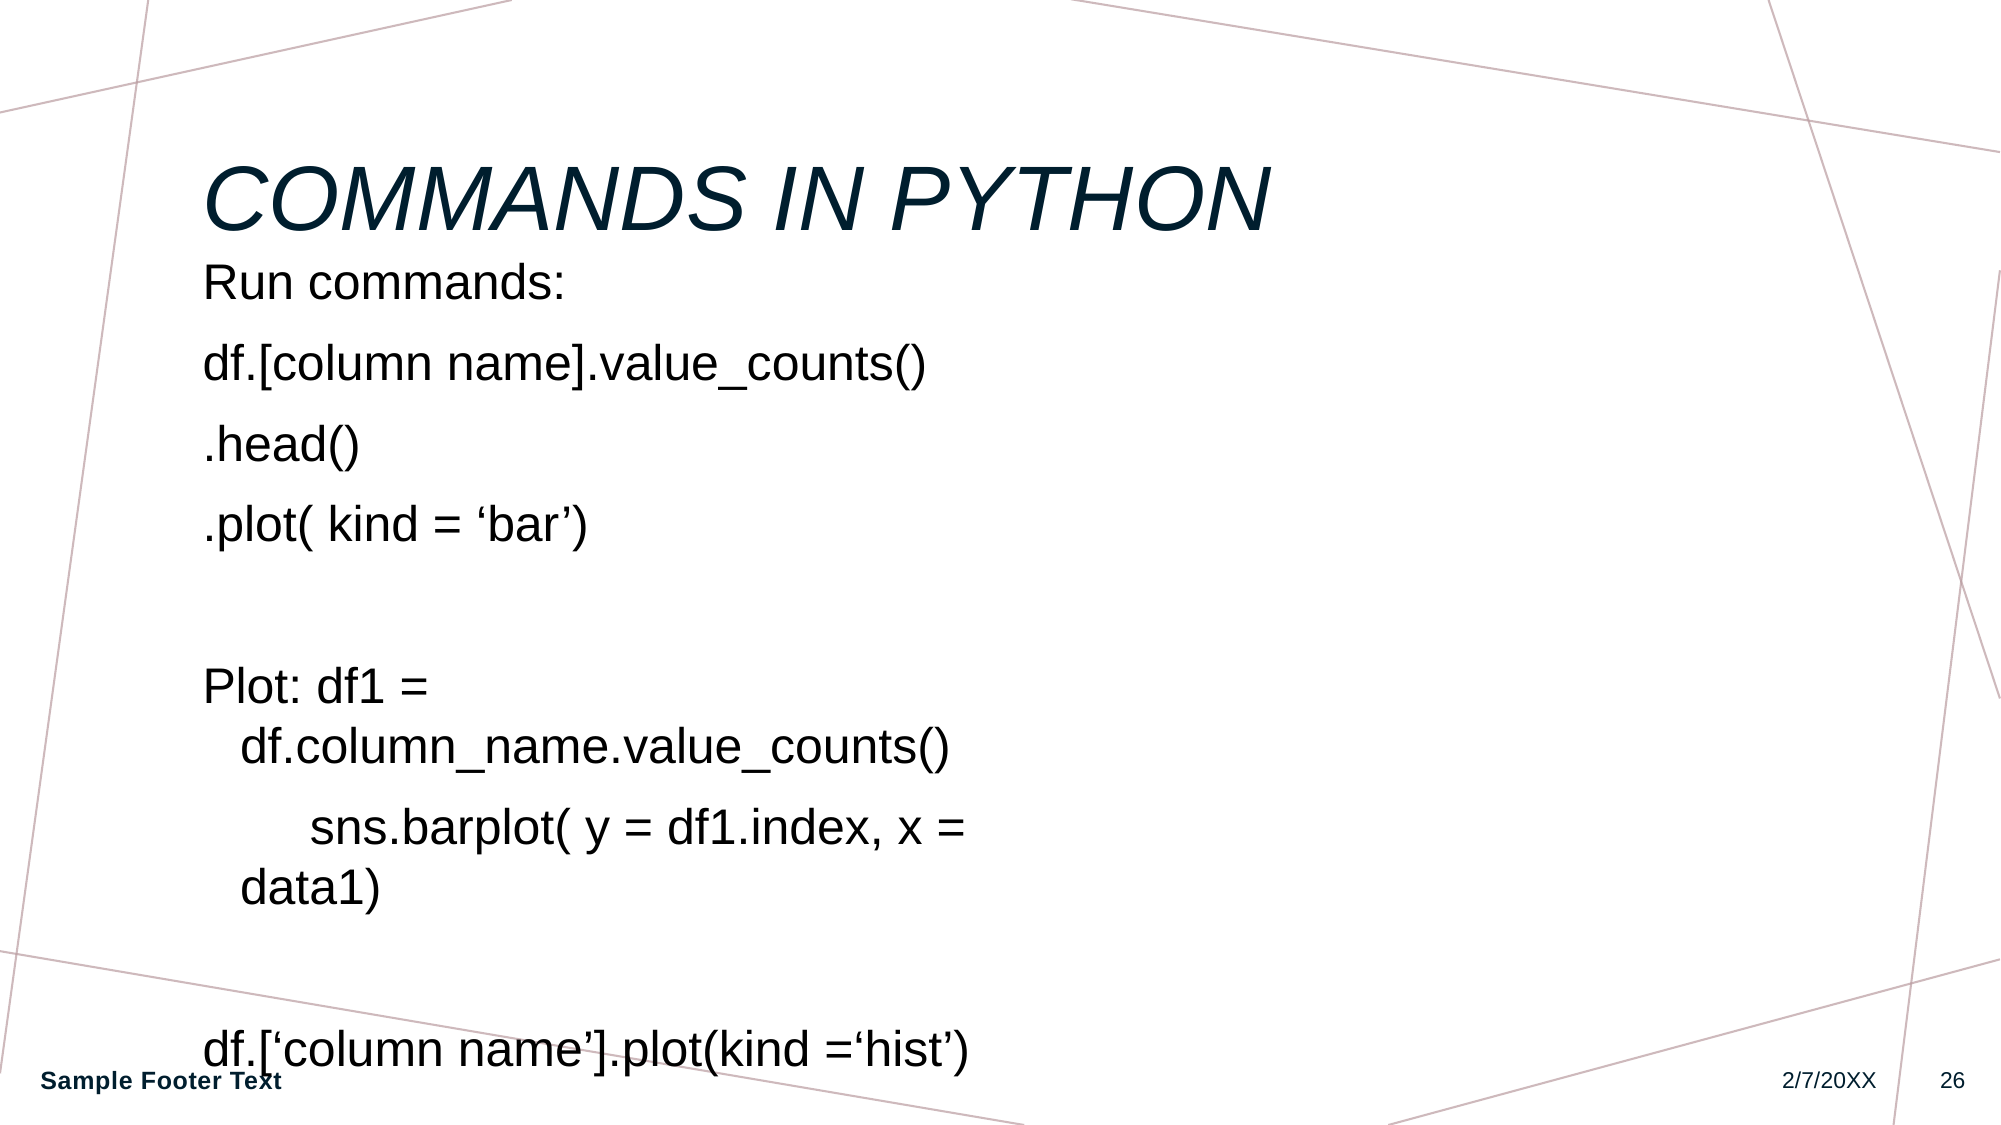

# Commands in Python
Run commands:
df.[column name].value_counts()
.head()
.plot( kind = ‘bar’)

Plot: df1 = df.column_name.value_counts()
	     sns.barplot( y = df1.index, x = data1)

df.[‘column name’].plot(kind =‘hist’)
Sample Footer Text
2/7/20XX
26